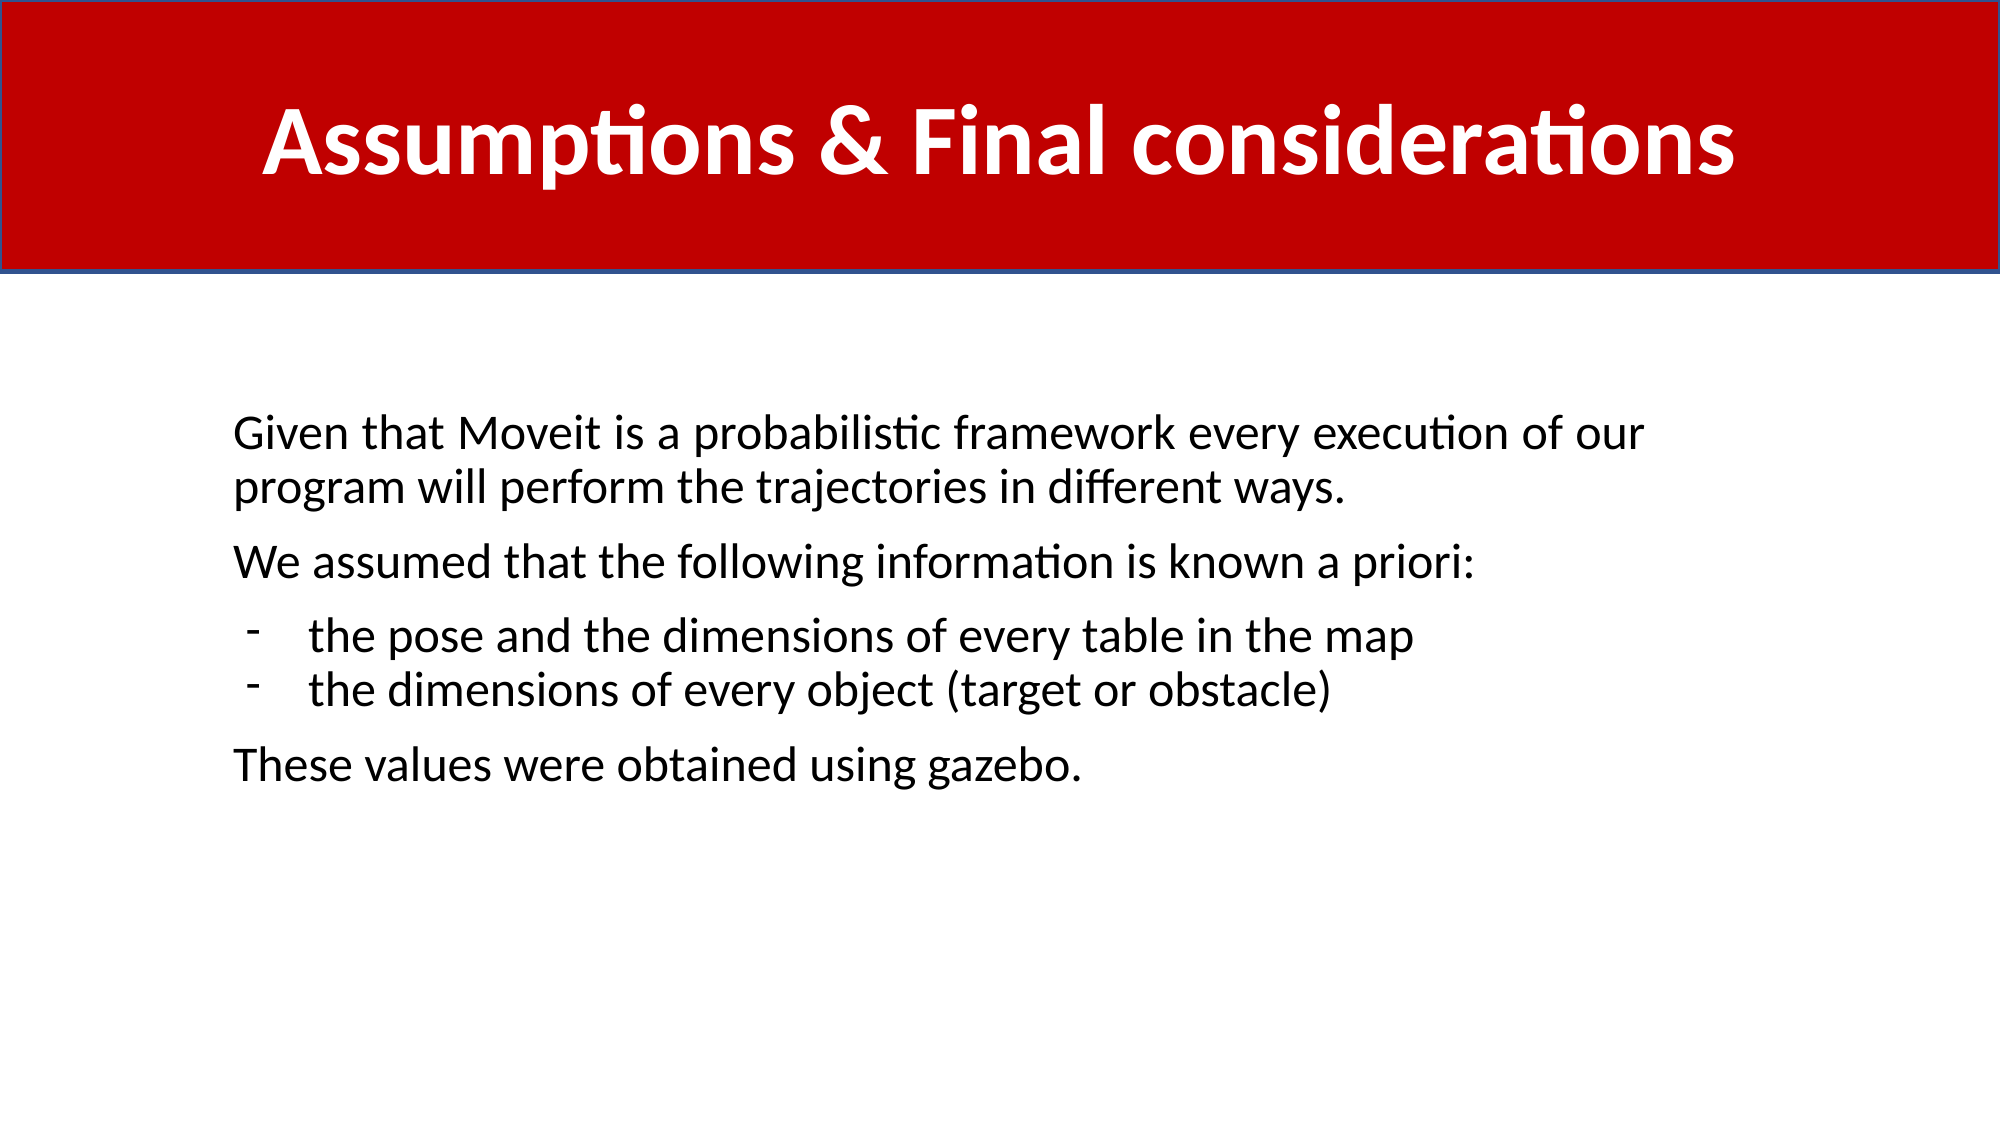

Assumptions & Final considerations
Given that Moveit is a probabilistic framework every execution of our program will perform the trajectories in different ways.
We assumed that the following information is known a priori:
the pose and the dimensions of every table in the map
the dimensions of every object (target or obstacle)
These values were obtained using gazebo.